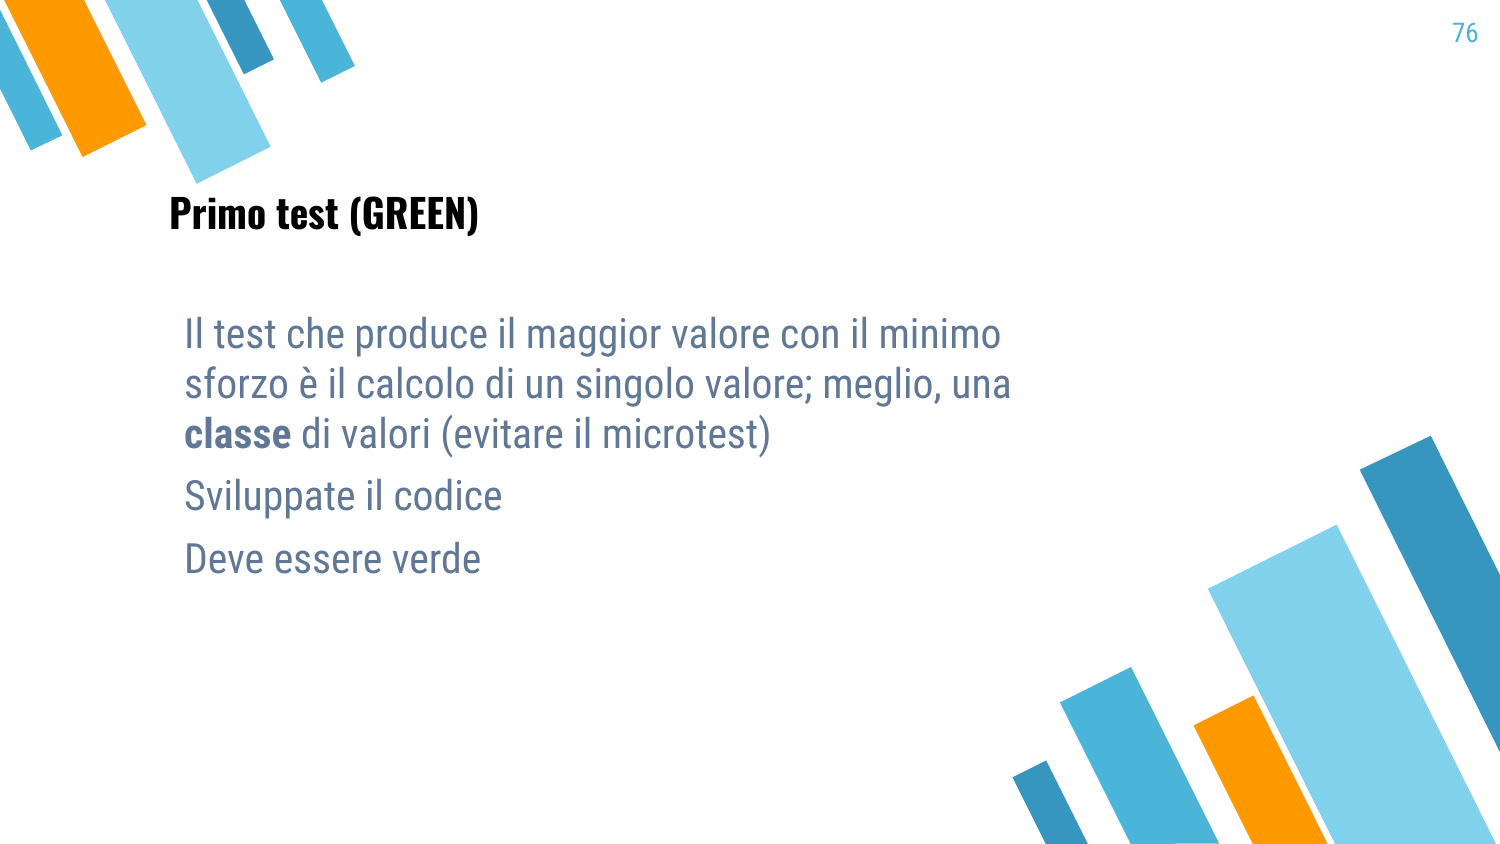

76

# Primo test (GREEN)
Il test che produce il maggior valore con il minimo sforzo è il calcolo di un singolo valore; meglio, una classe di valori (evitare il microtest)
Sviluppate il codice
Deve essere verde